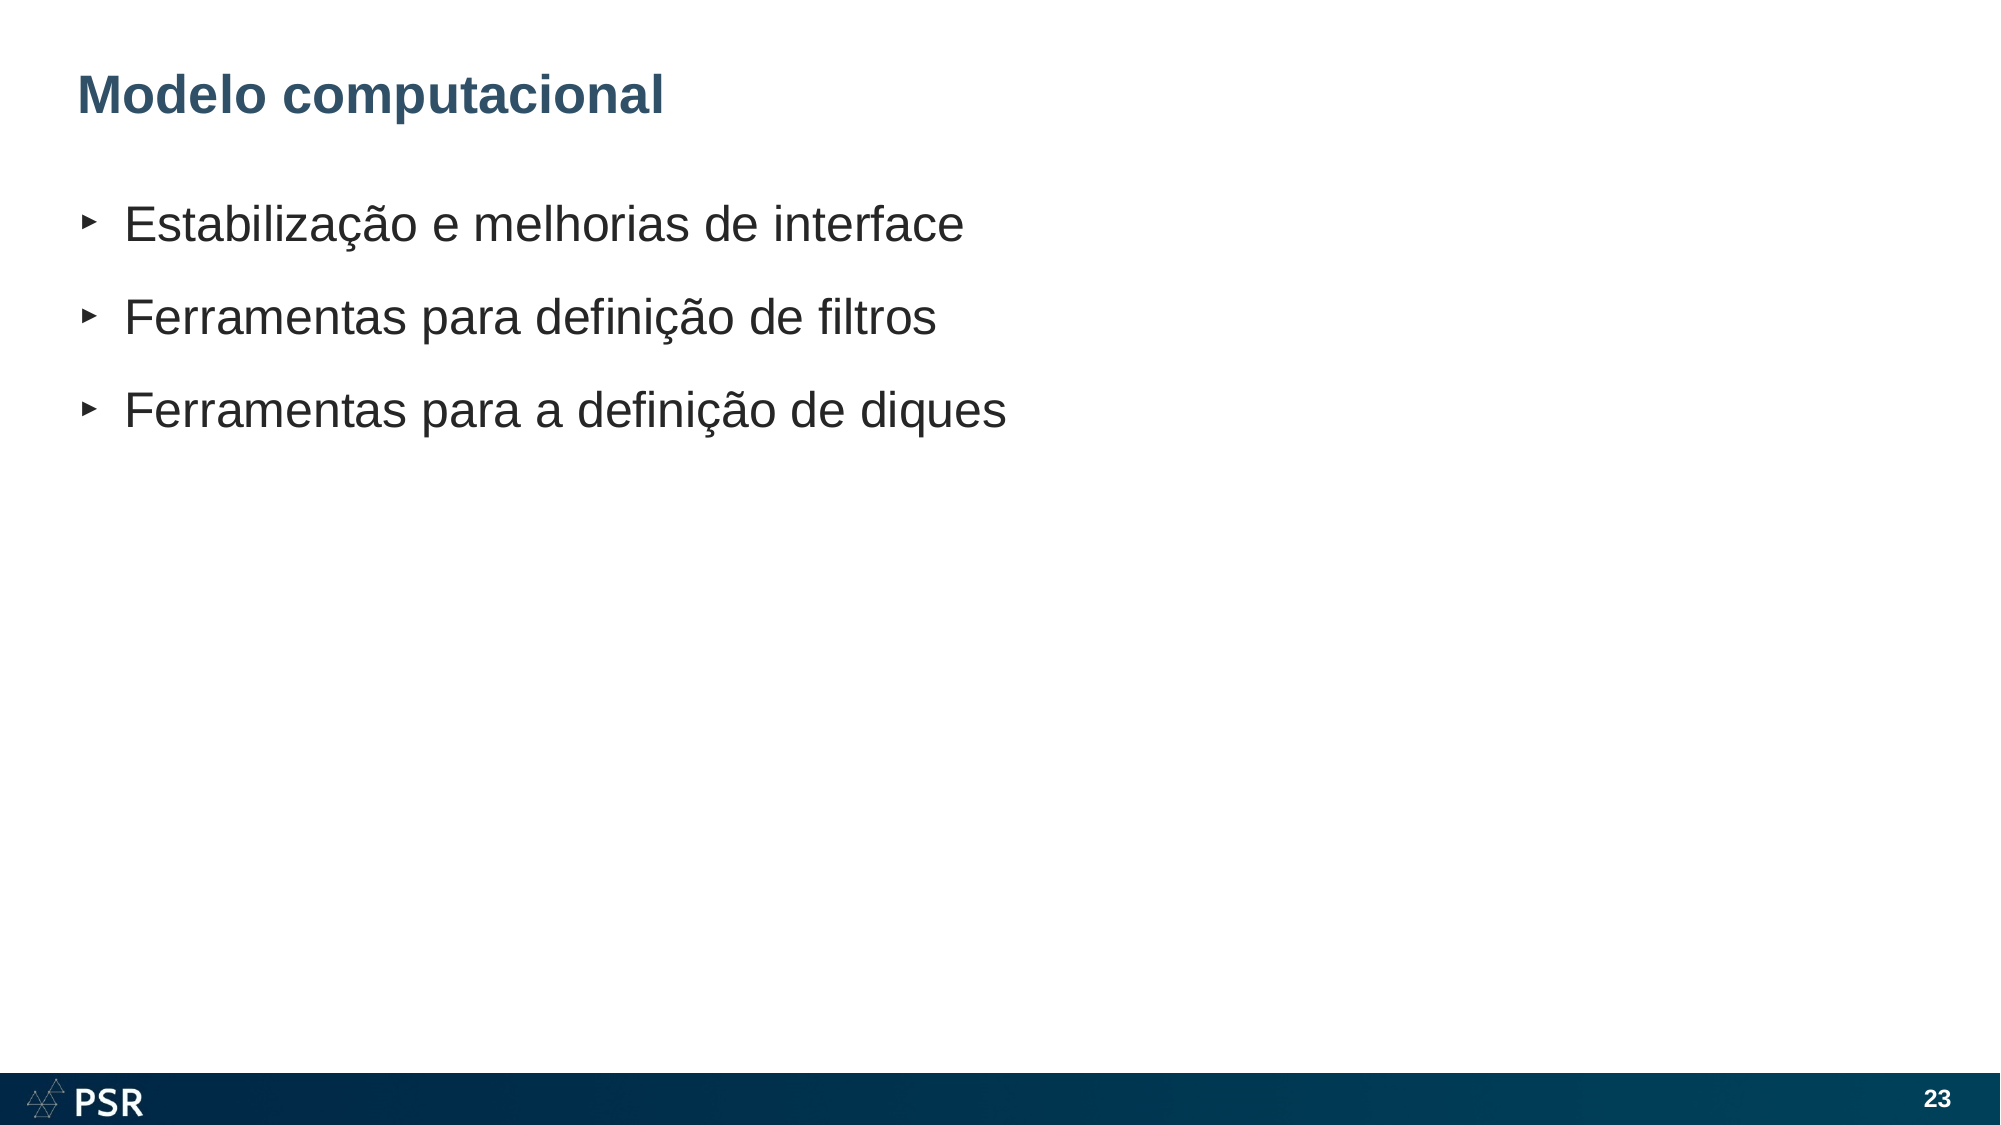

# Modelo computacional
Estabilização e melhorias de interface
Ferramentas para definição de filtros
Ferramentas para a definição de diques

23